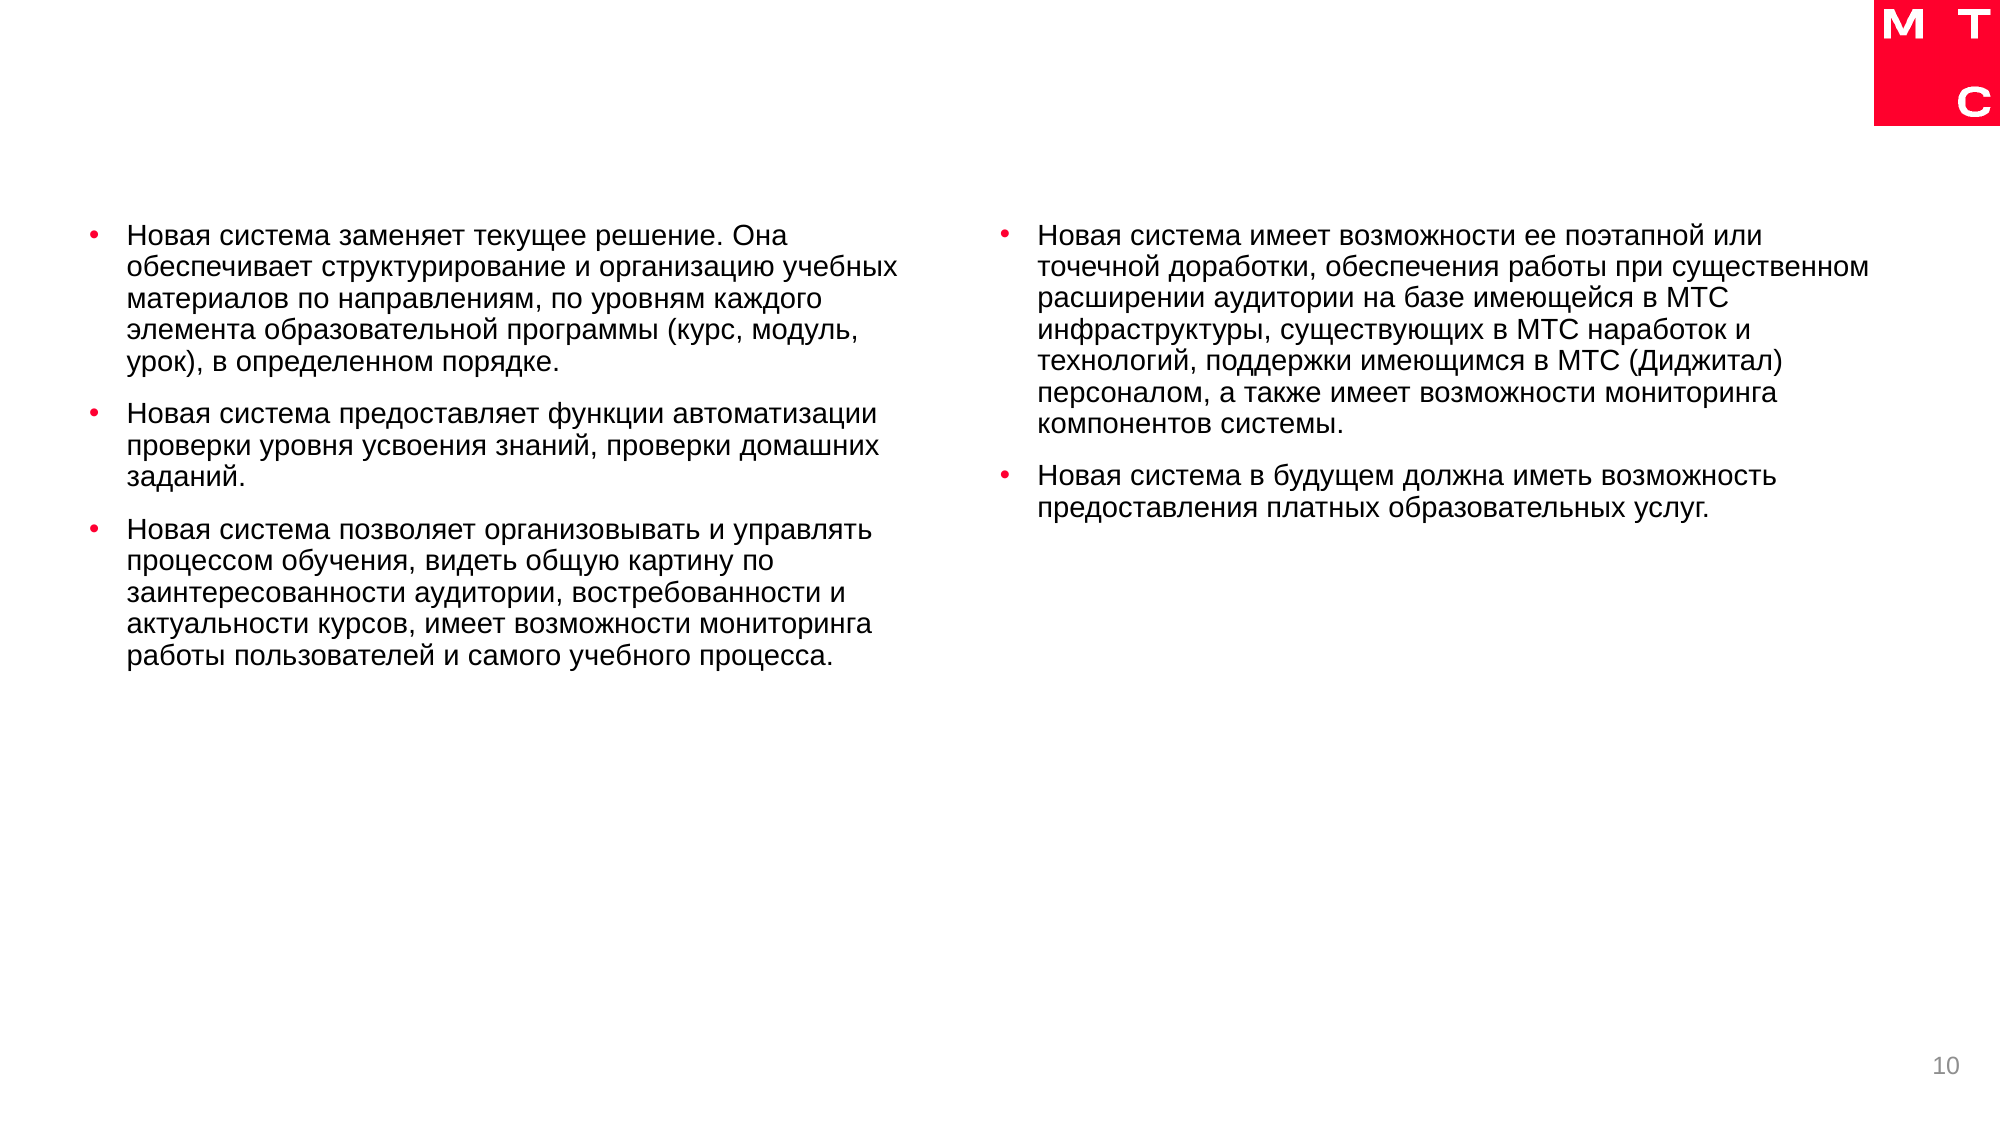

Новая система заменяет текущее решение. Она обеспечивает структурирование и организацию учебных материалов по направлениям, по уровням каждого элемента образовательной программы (курс, модуль, урок), в определенном порядке.
Новая система предоставляет функции автоматизации проверки уровня усвоения знаний, проверки домашних заданий.
Новая система позволяет организовывать и управлять процессом обучения, видеть общую картину по заинтересованности аудитории, востребованности и актуальности курсов, имеет возможности мониторинга работы пользователей и самого учебного процесса.
Новая система имеет возможности ее поэтапной или точечной доработки, обеспечения работы при существенном расширении аудитории на базе имеющейся в МТС инфраструктуры, существующих в МТС наработок и технологий, поддержки имеющимся в МТС (Диджитал) персоналом, а также имеет возможности мониторинга компонентов системы.
Новая система в будущем должна иметь возможность предоставления платных образовательных услуг.

10